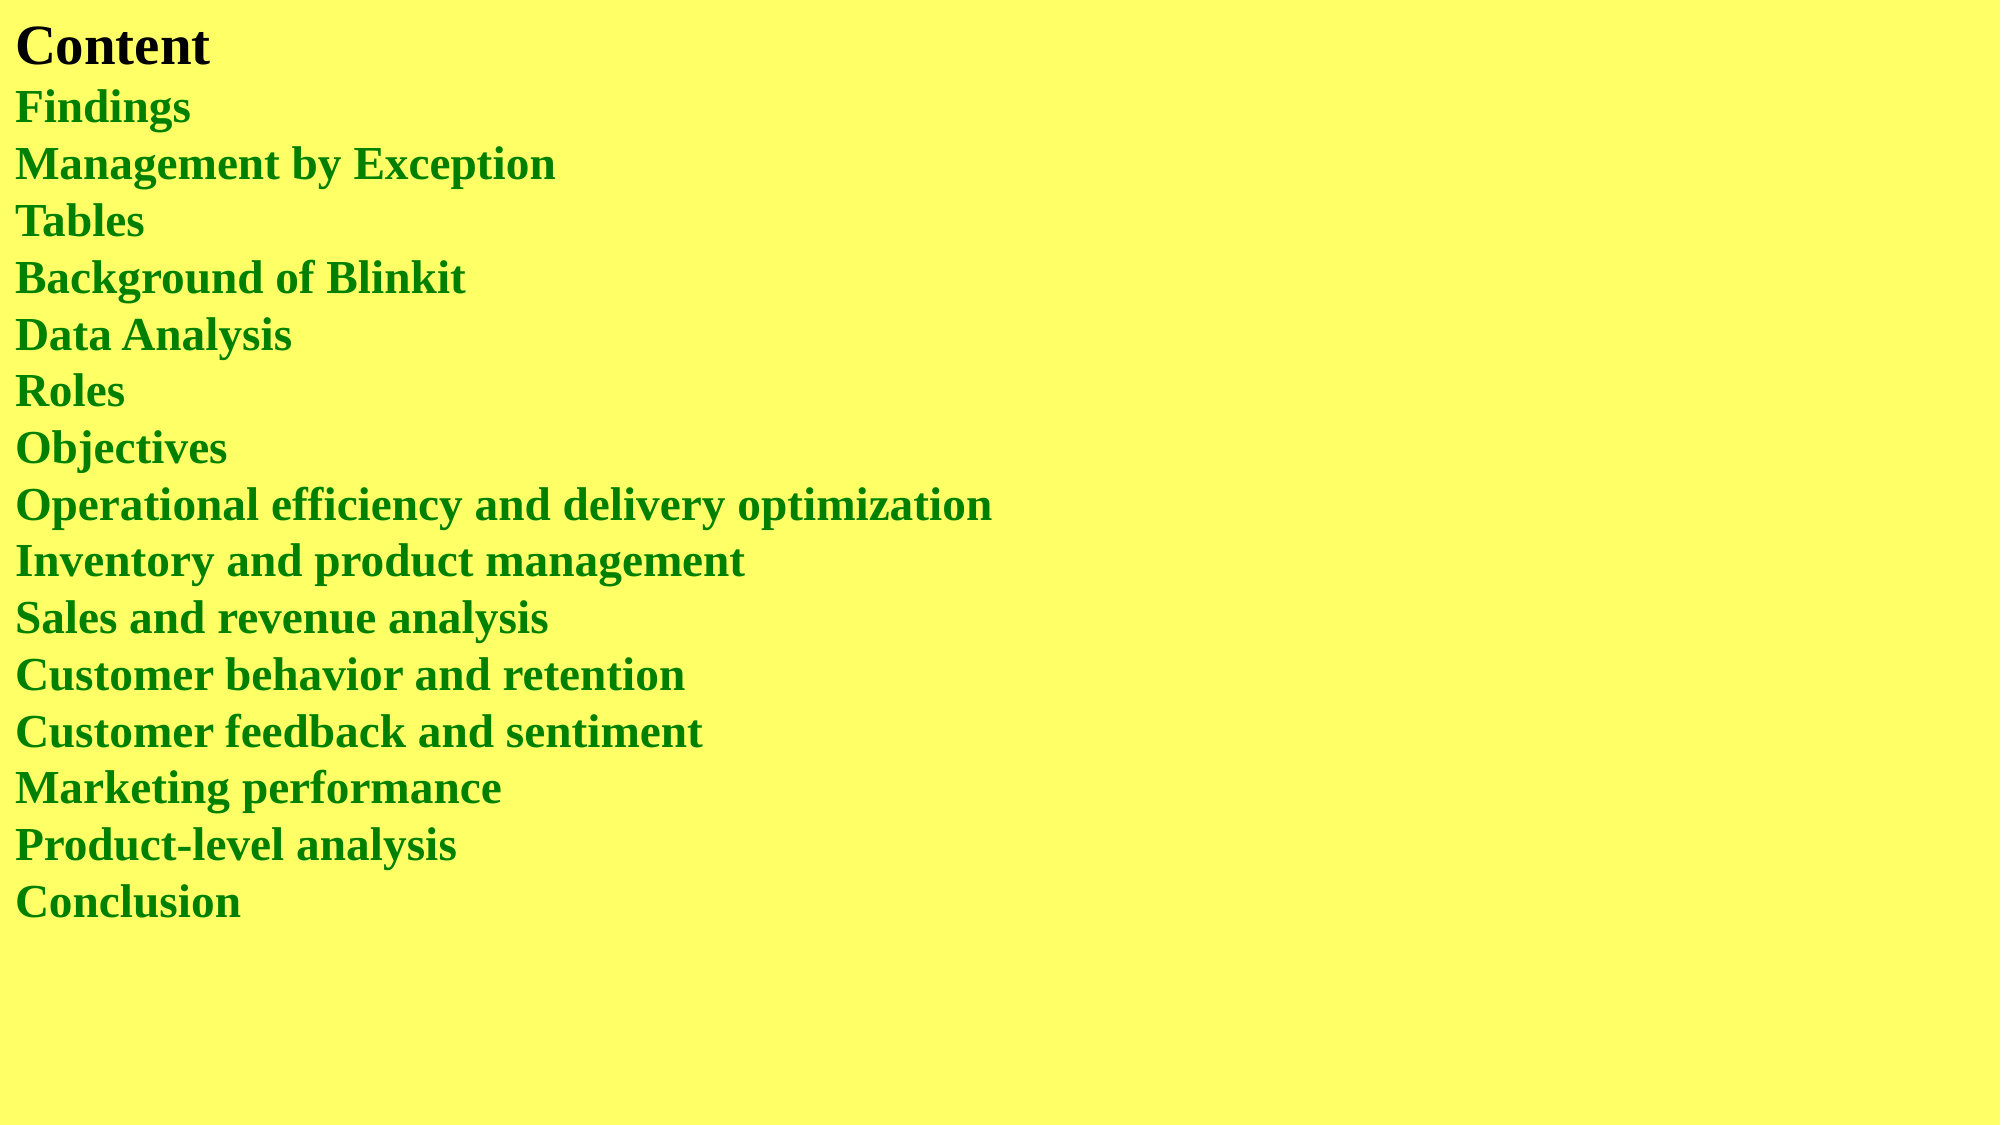

# Content Findings Management by Exception Tables Background of Blinkit Data Analysis Roles Objectives Operational efficiency and delivery optimization Inventory and product management Sales and revenue analysis Customer behavior and retention Customer feedback and sentiment Marketing performance Product-level analysis Conclusion